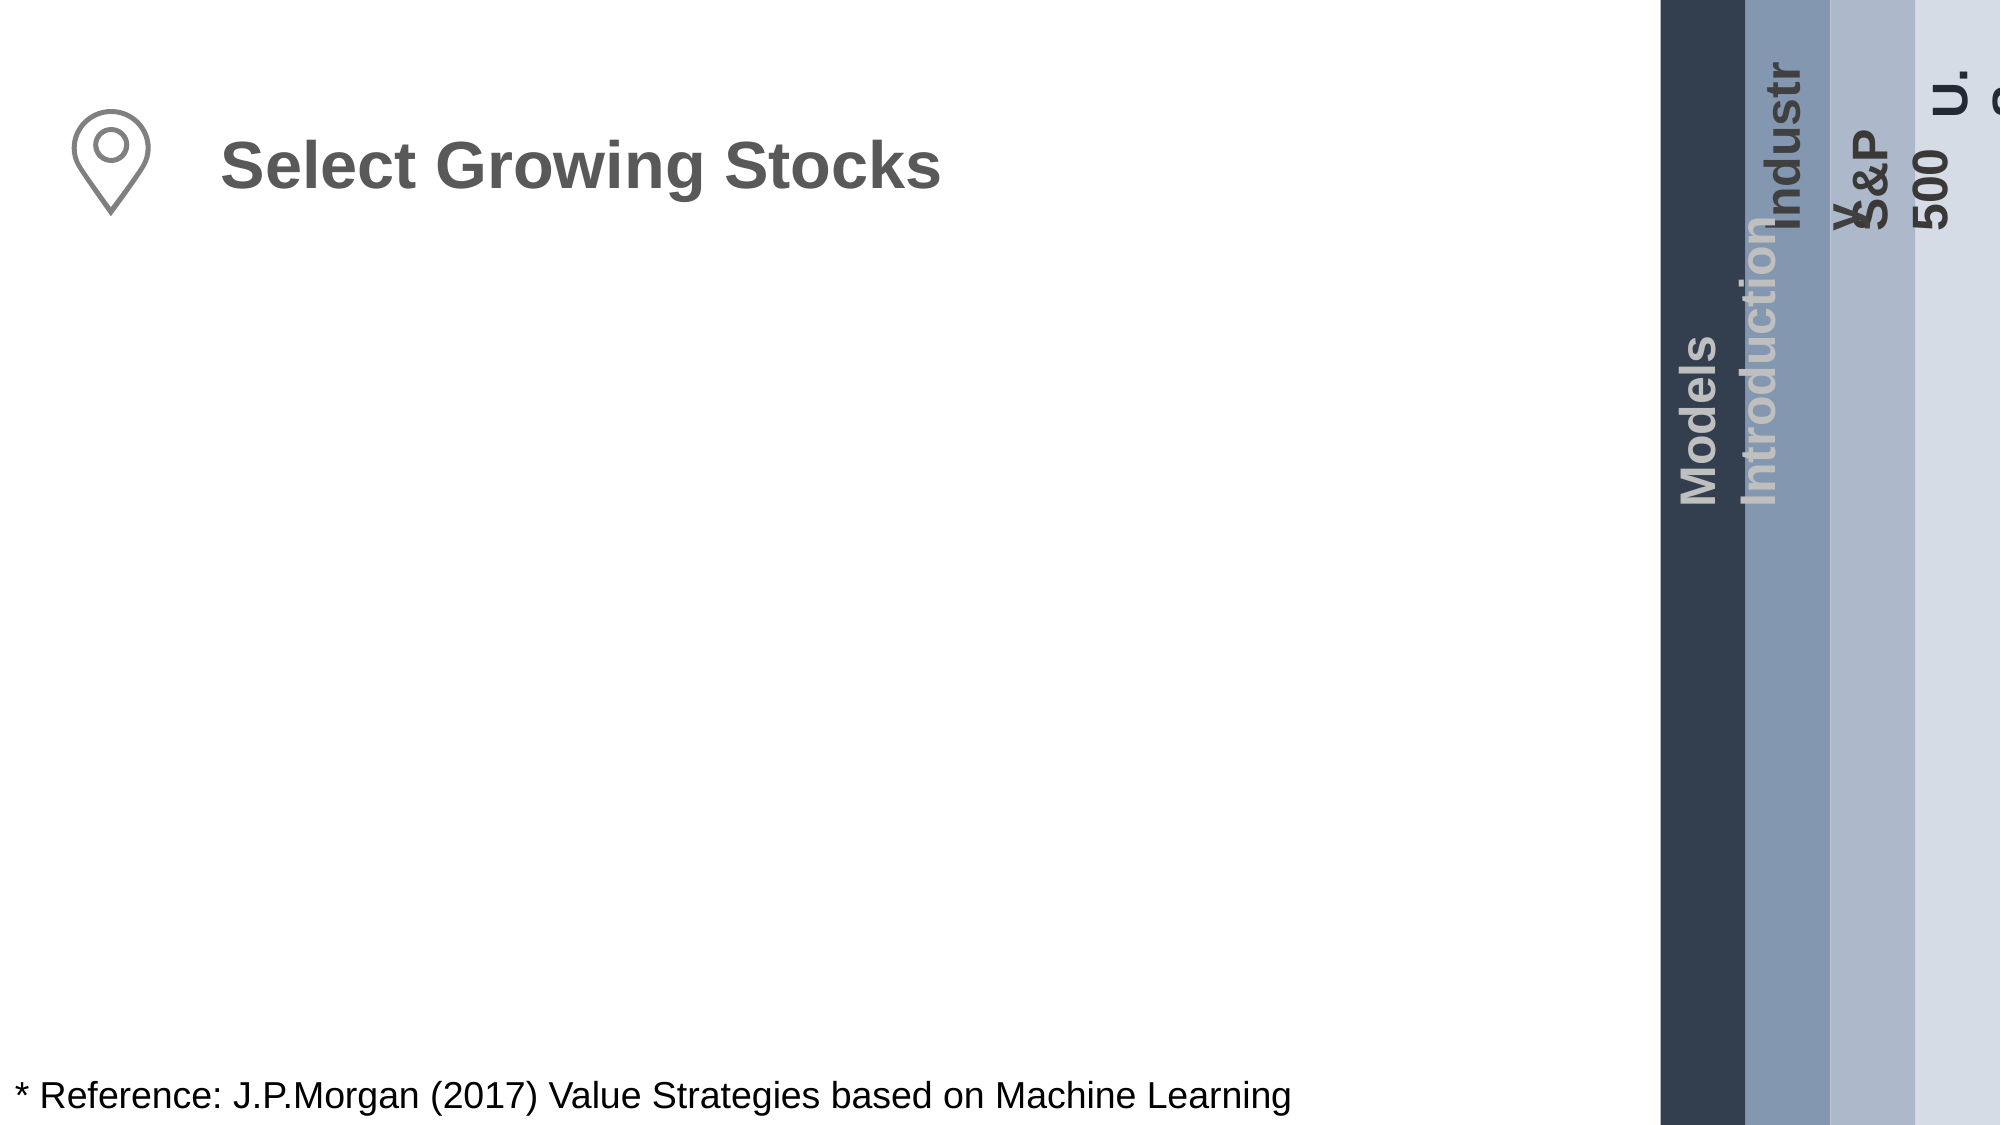

Models Introduction
Industry
S&P 500
U.S.

Select Growing Stocks
* Reference: J.P.Morgan (2017) Value Strategies based on Machine Learning